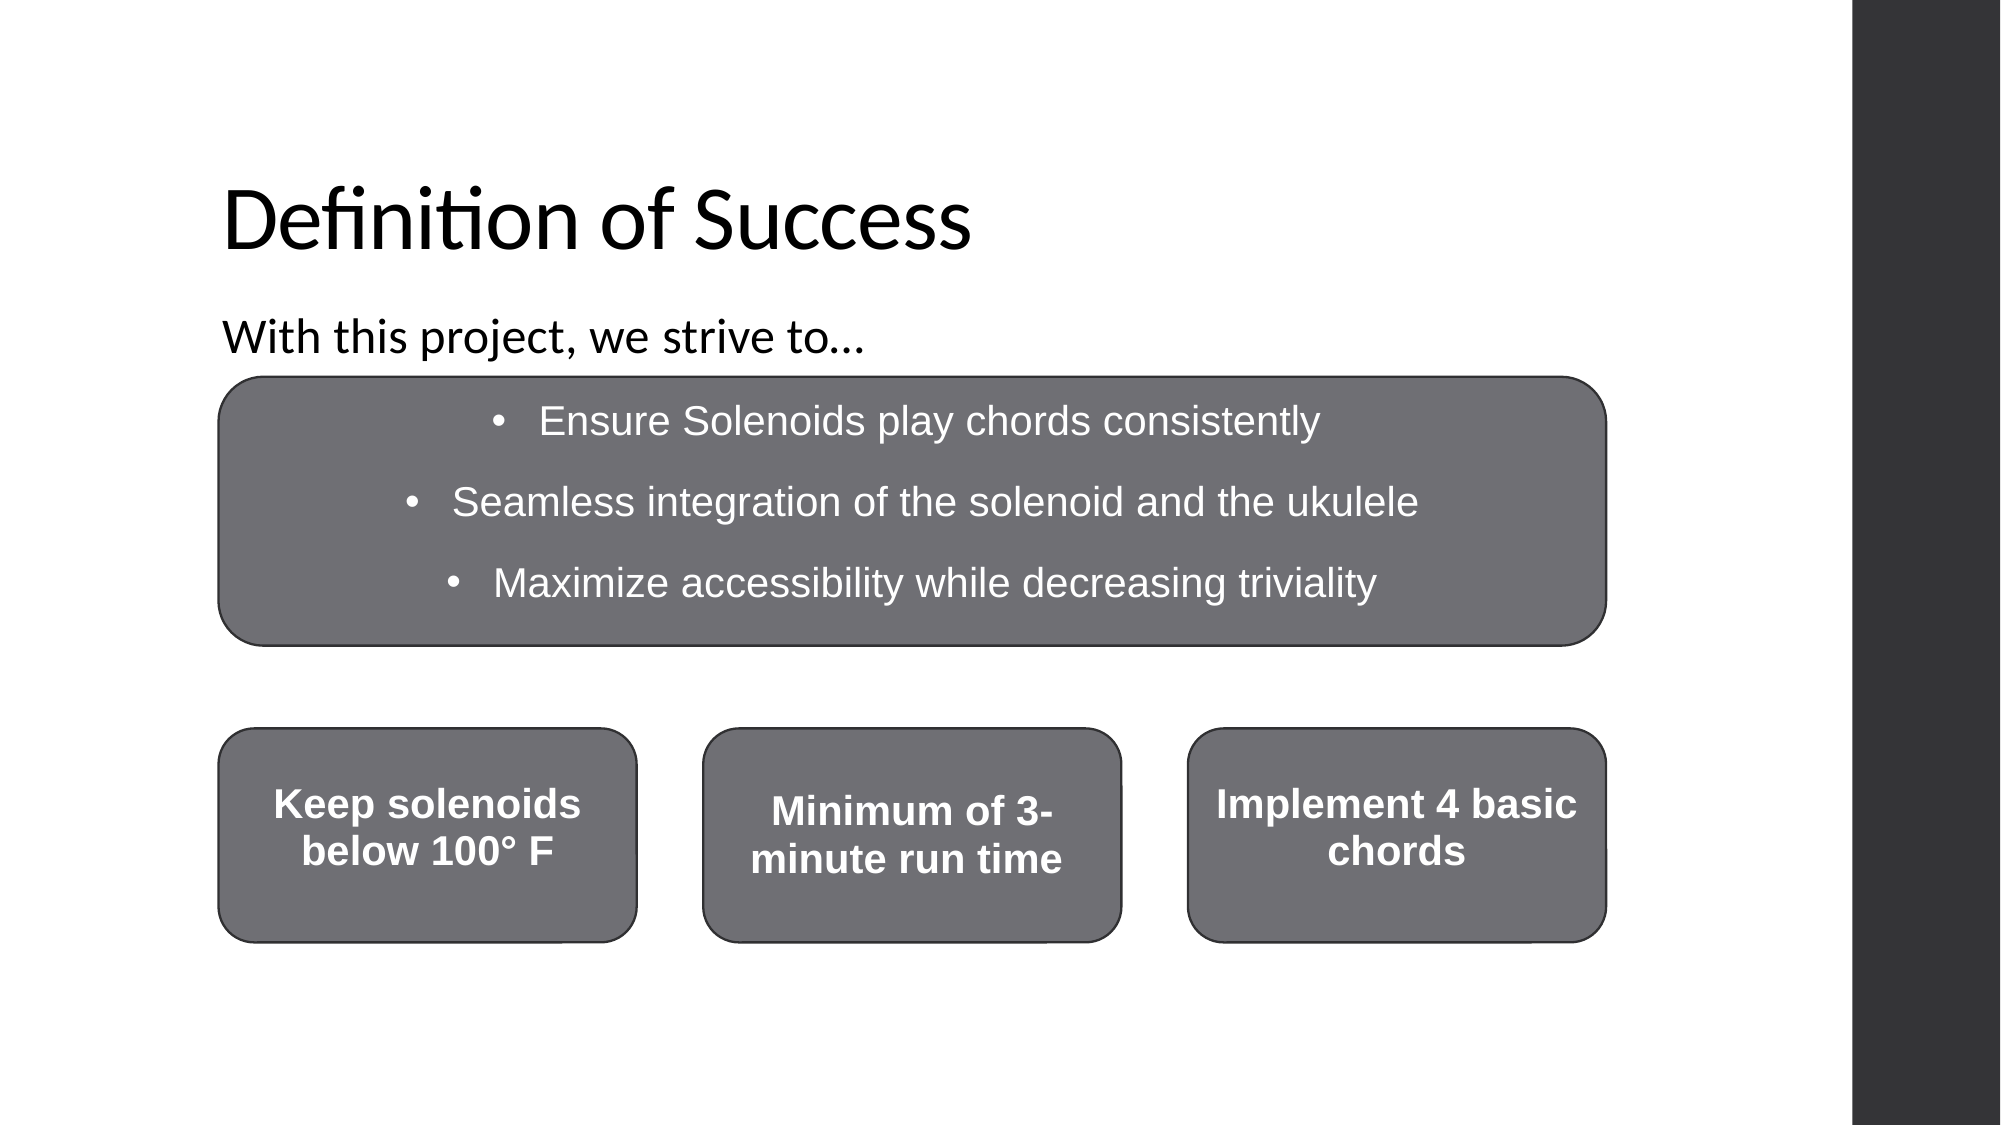

# Definition of Success
With this project, we strive to…

Ensure Solenoids play chords consistently
Seamless integration of the solenoid and the ukulele
Maximize accessibility while decreasing triviality

Keep solenoids below 100° F

Minimum of 3-minute run time
Implement 4 basic chords